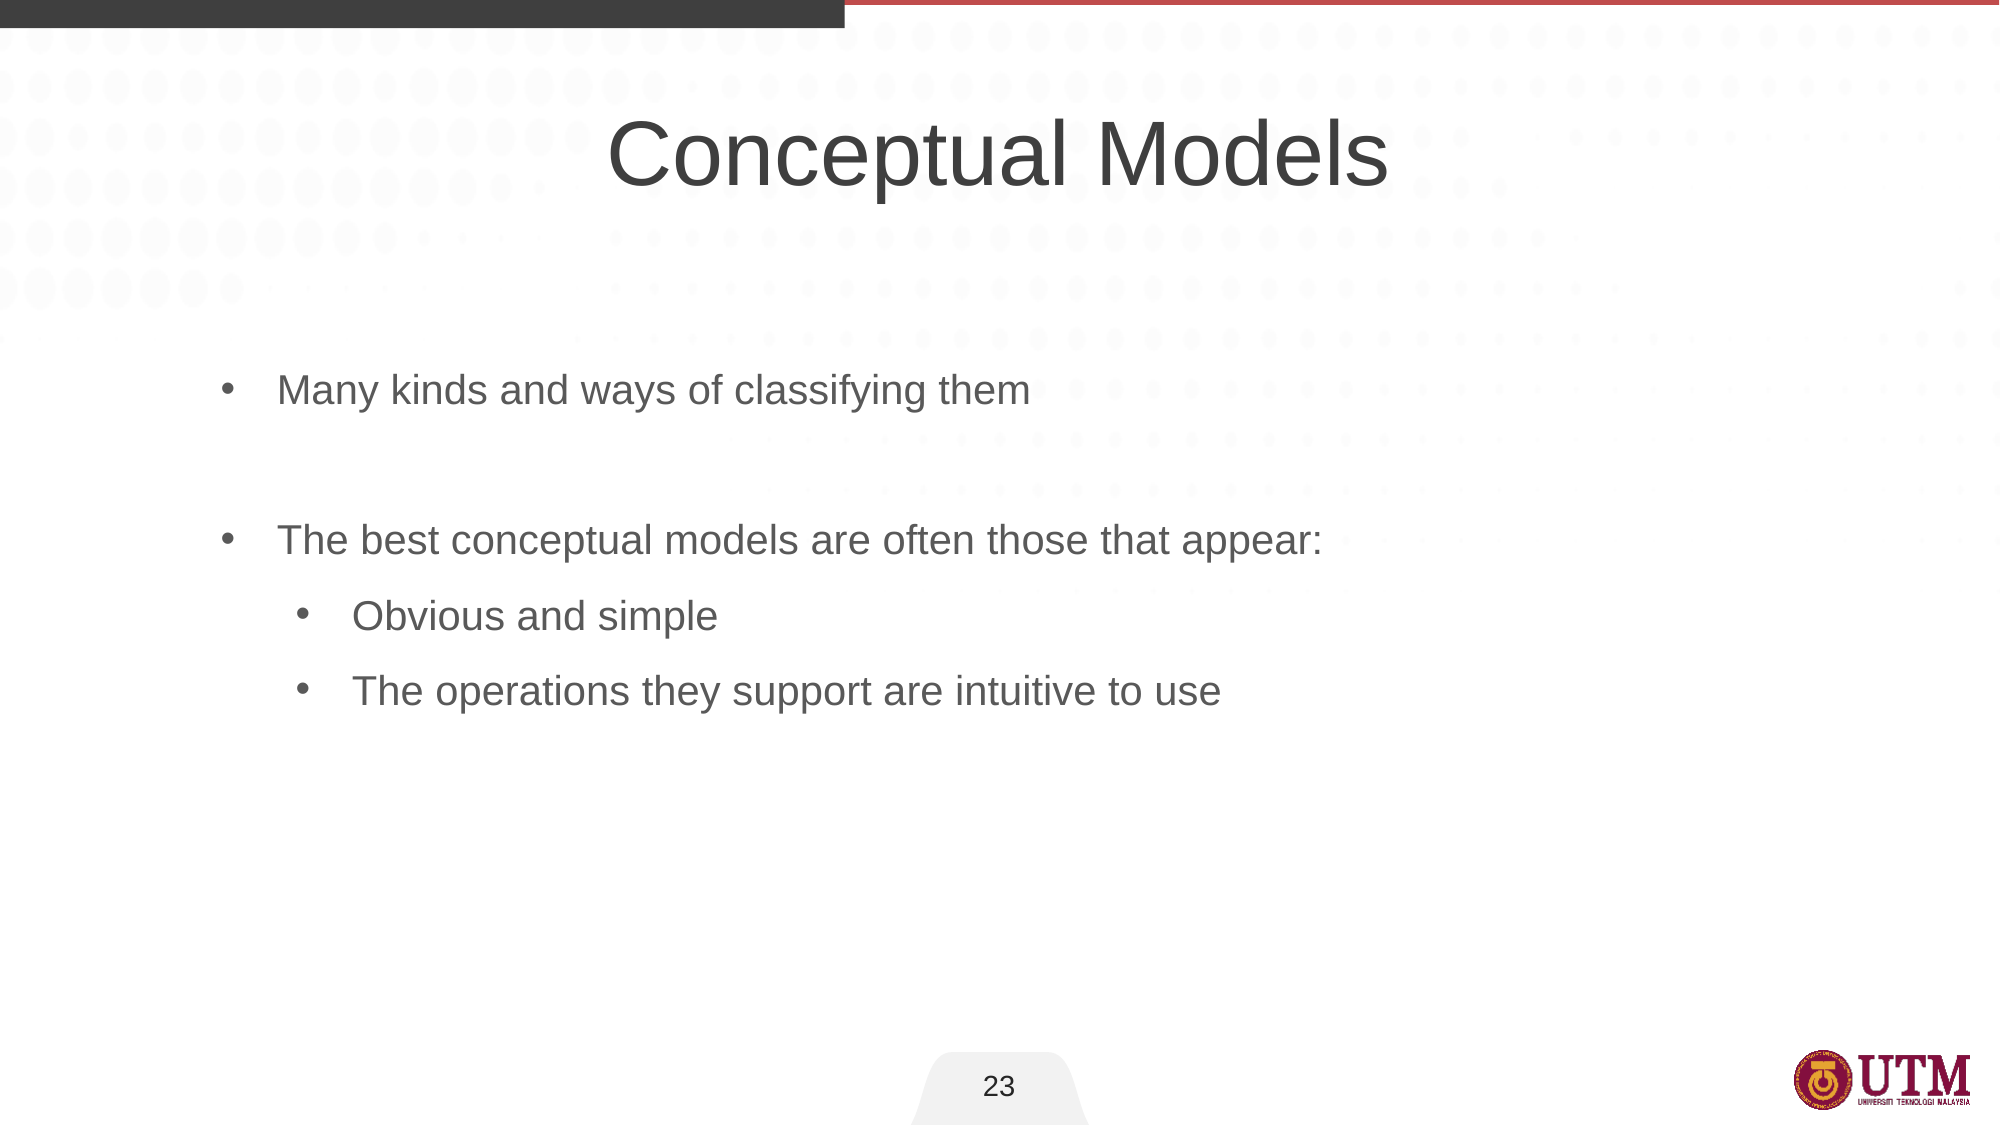

Conceptual Models
Many kinds and ways of classifying them

The best conceptual models are often those that appear:
Obvious and simple
The operations they support are intuitive to use

23